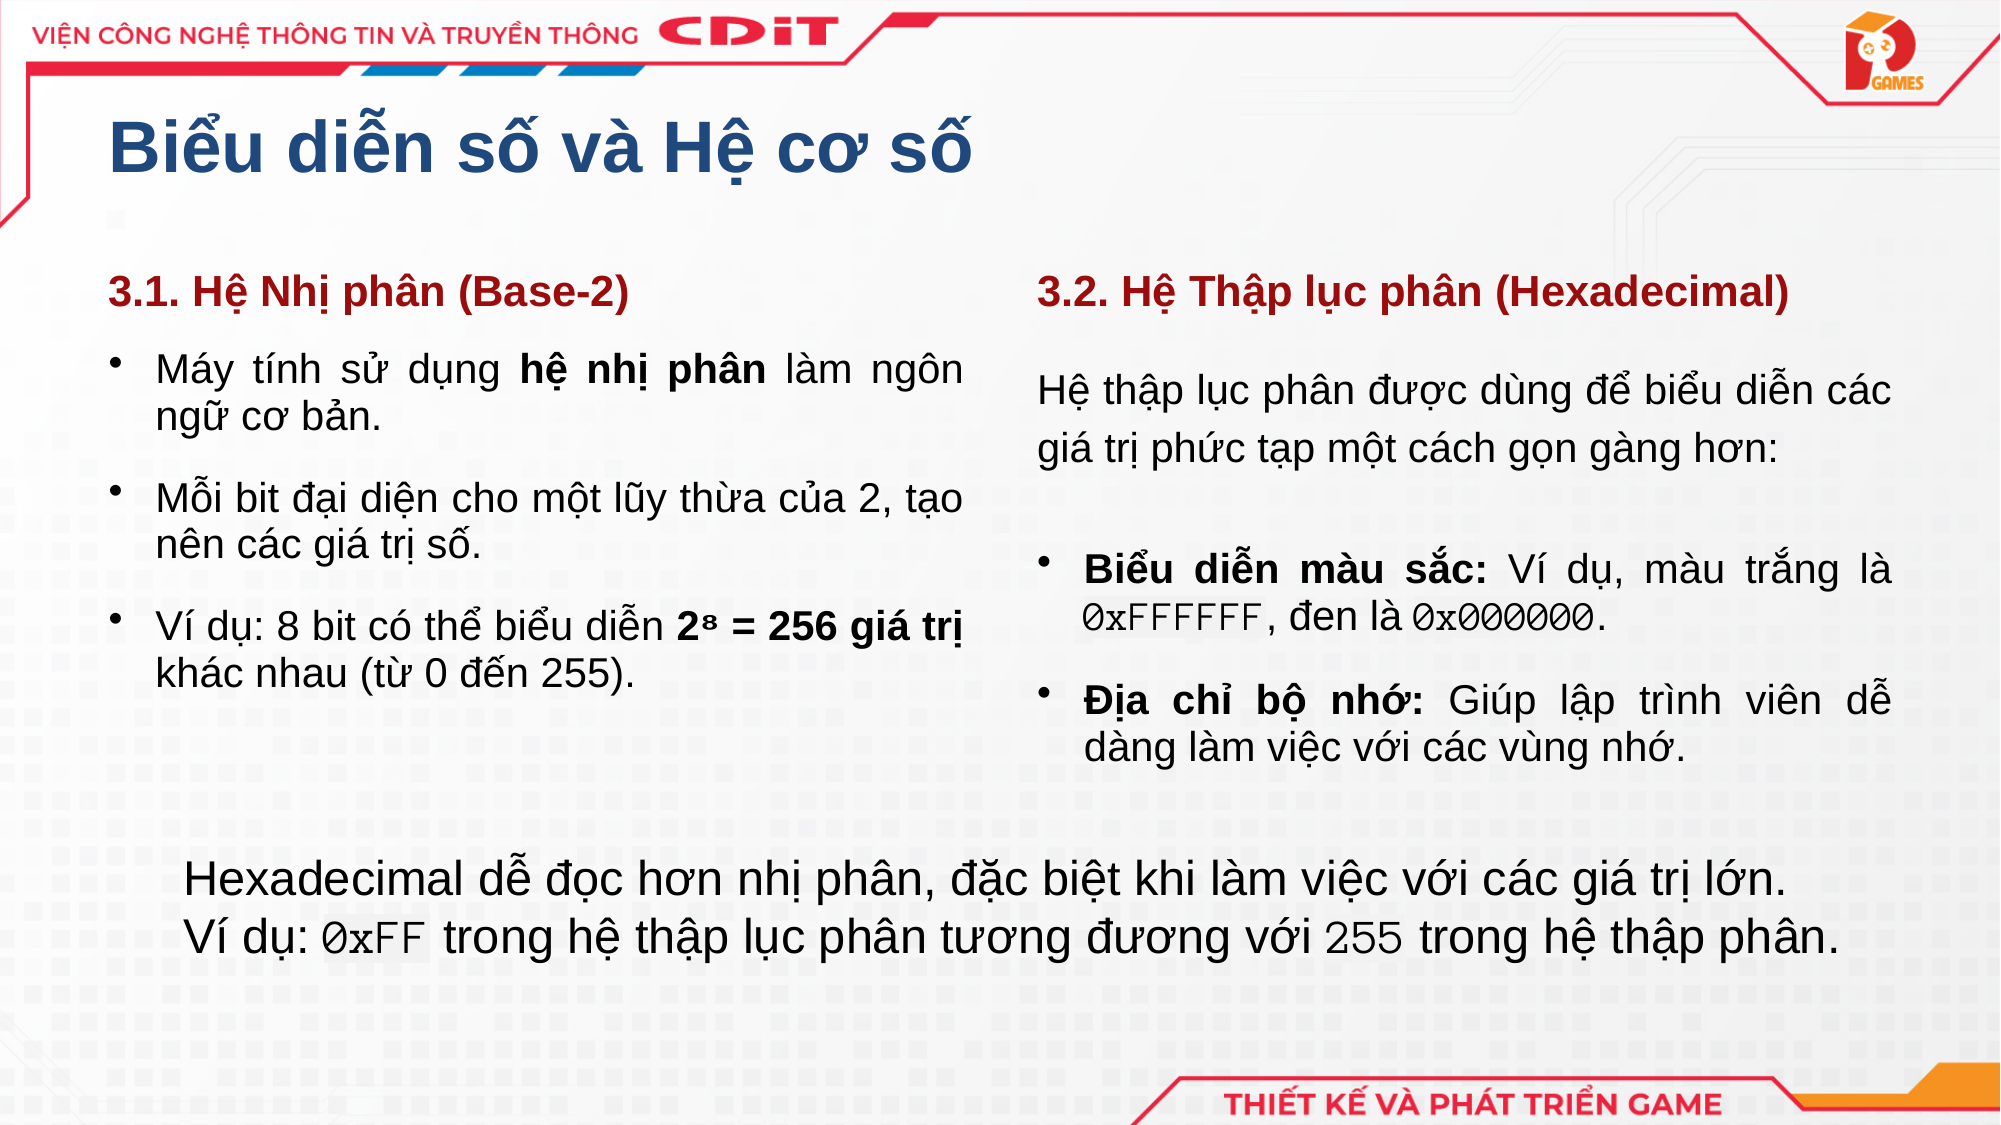

Biểu diễn số và Hệ cơ số
3.2. Hệ Thập lục phân (Hexadecimal)
3.1. Hệ Nhị phân (Base-2)
Máy tính sử dụng hệ nhị phân làm ngôn ngữ cơ bản.
Hệ thập lục phân được dùng để biểu diễn các giá trị phức tạp một cách gọn gàng hơn:
Mỗi bit đại diện cho một lũy thừa của 2, tạo nên các giá trị số.
Biểu diễn màu sắc: Ví dụ, màu trắng là 0xFFFFFF, đen là 0x000000.
Ví dụ: 8 bit có thể biểu diễn 2⁸ = 256 giá trị khác nhau (từ 0 đến 255).
Địa chỉ bộ nhớ: Giúp lập trình viên dễ dàng làm việc với các vùng nhớ.
Hexadecimal dễ đọc hơn nhị phân, đặc biệt khi làm việc với các giá trị lớn.
Ví dụ: 0xFF trong hệ thập lục phân tương đương với 255 trong hệ thập phân.